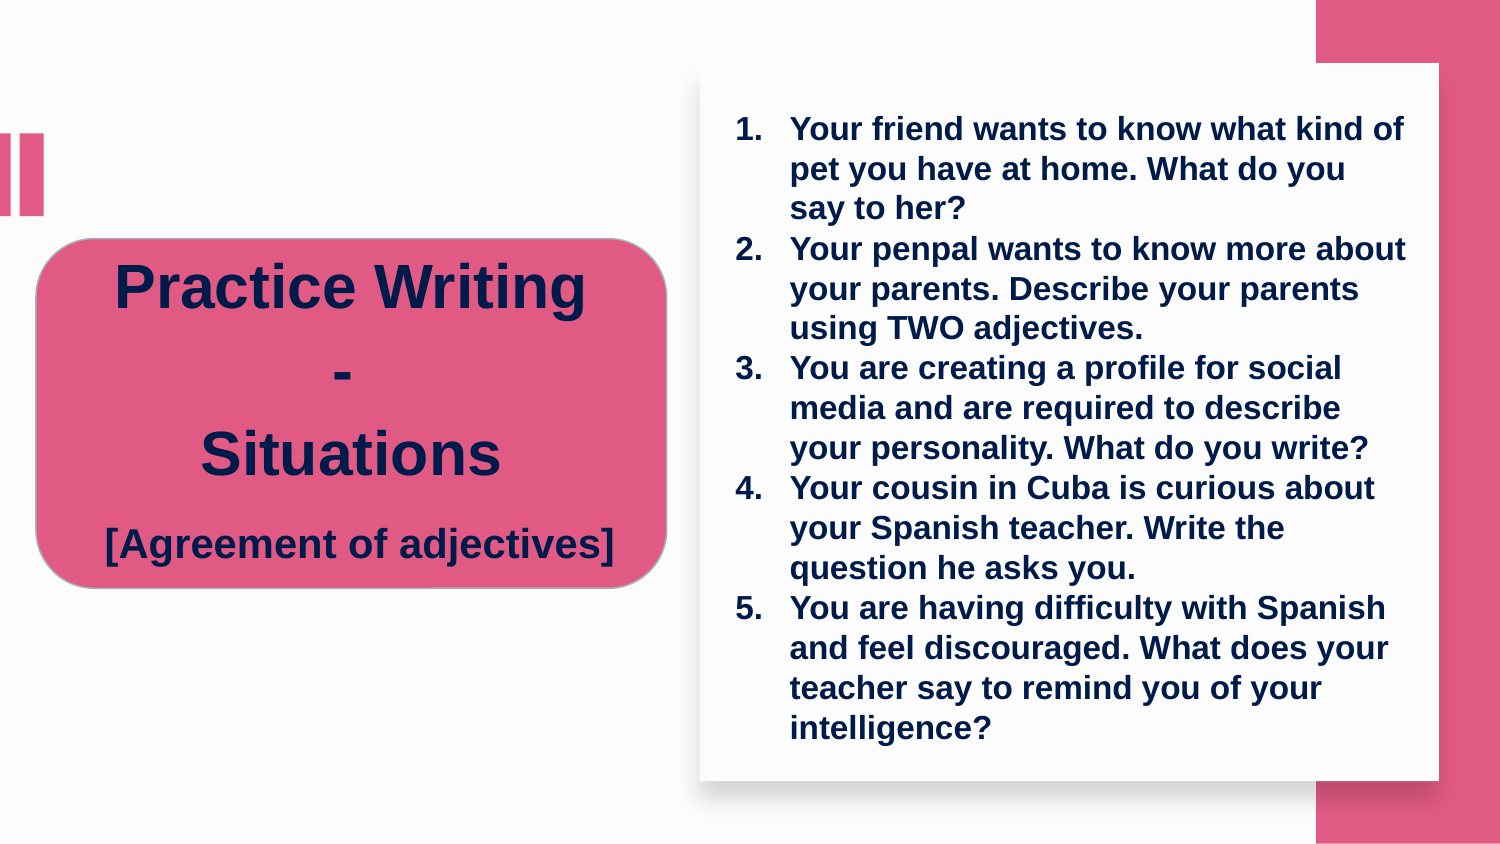

# Your friend wants to know what kind of pet you have at home. What do you say to her?
Your penpal wants to know more about your parents. Describe your parents using TWO adjectives.
You are creating a profile for social media and are required to describe your personality. What do you write?
Your cousin in Cuba is curious about your Spanish teacher. Write the question he asks you.
You are having difficulty with Spanish and feel discouraged. What does your teacher say to remind you of your intelligence?

Practice Writing
-
Situations
 [Agreement of adjectives]